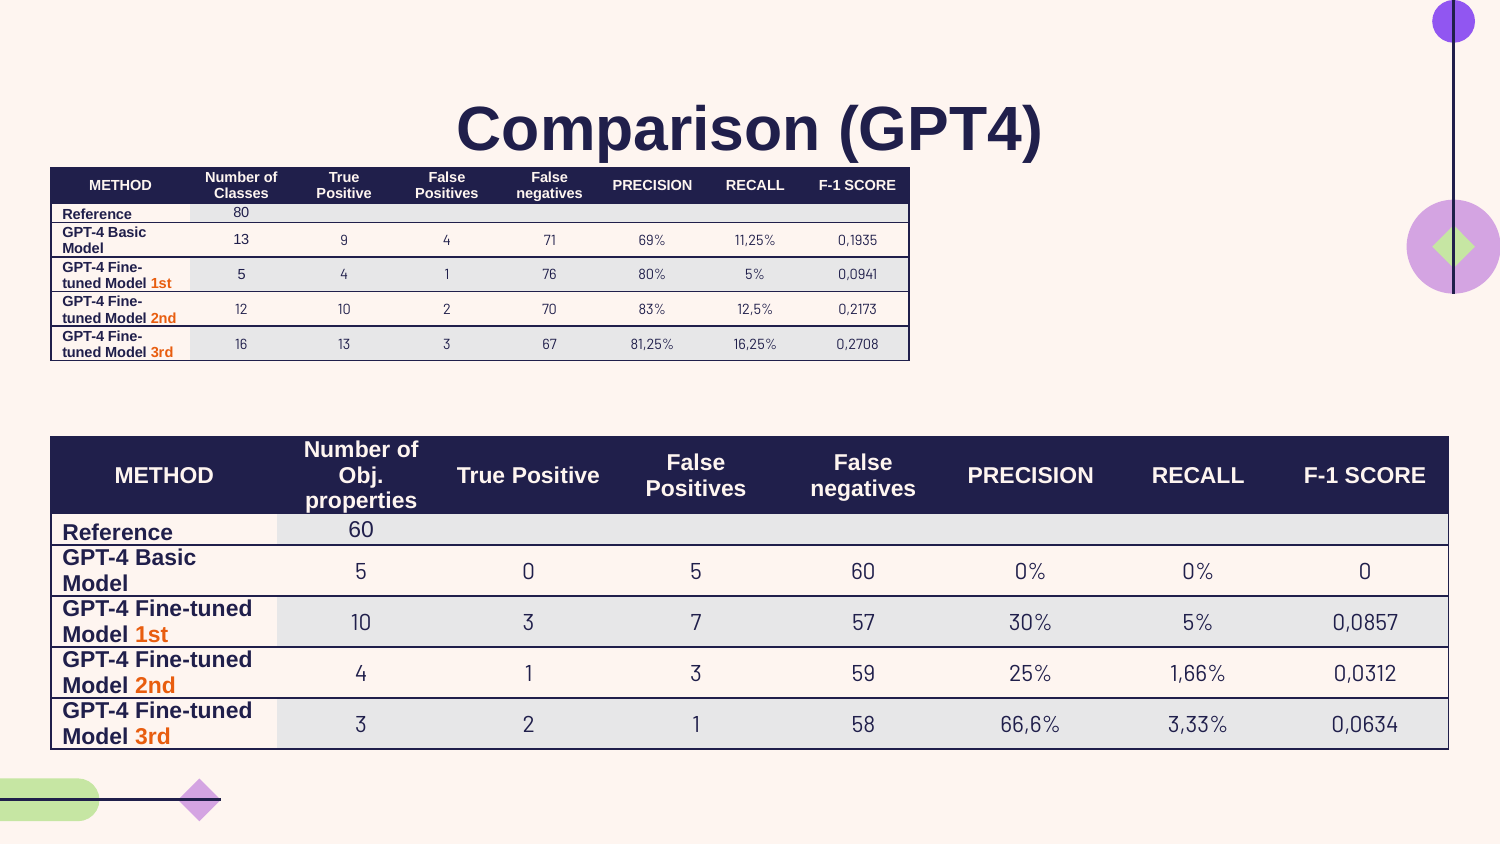

# Comparison (GPT4)
| METHOD | Number of Classes | True Positive | False Positives | False negatives | PRECISION | RECALL | F-1 SCORE |
| --- | --- | --- | --- | --- | --- | --- | --- |
| Reference | 80 |  |  |  |  |  |  |
| GPT-4 Basic Model | 13 | 9 | 4 | 71 | 69% | 11,25% | 0,1935 |
| GPT-4 Fine-tuned Model 1st | 5 | 4 | 1 | 76 | 80% | 5% | 0,0941 |
| GPT-4 Fine-tuned Model 2nd | 12 | 10 | 2 | 70 | 83% | 12,5% | 0,2173 |
| GPT-4 Fine-tuned Model 3rd | 16 | 13 | 3 | 67 | 81,25% | 16,25% | 0,2708 |
| METHOD | Number of Obj. properties | True Positive | False Positives | False negatives | PRECISION | RECALL | F-1 SCORE |
| --- | --- | --- | --- | --- | --- | --- | --- |
| Reference | 60 |  |  |  |  |  |  |
| GPT-4 Basic Model | 5 | 0 | 5 | 60 | 0% | 0% | 0 |
| GPT-4 Fine-tuned Model 1st | 10 | 3 | 7 | 57 | 30% | 5% | 0,0857 |
| GPT-4 Fine-tuned Model 2nd | 4 | 1 | 3 | 59 | 25% | 1,66% | 0,0312 |
| GPT-4 Fine-tuned Model 3rd | 3 | 2 | 1 | 58 | 66,6% | 3,33% | 0,0634 |